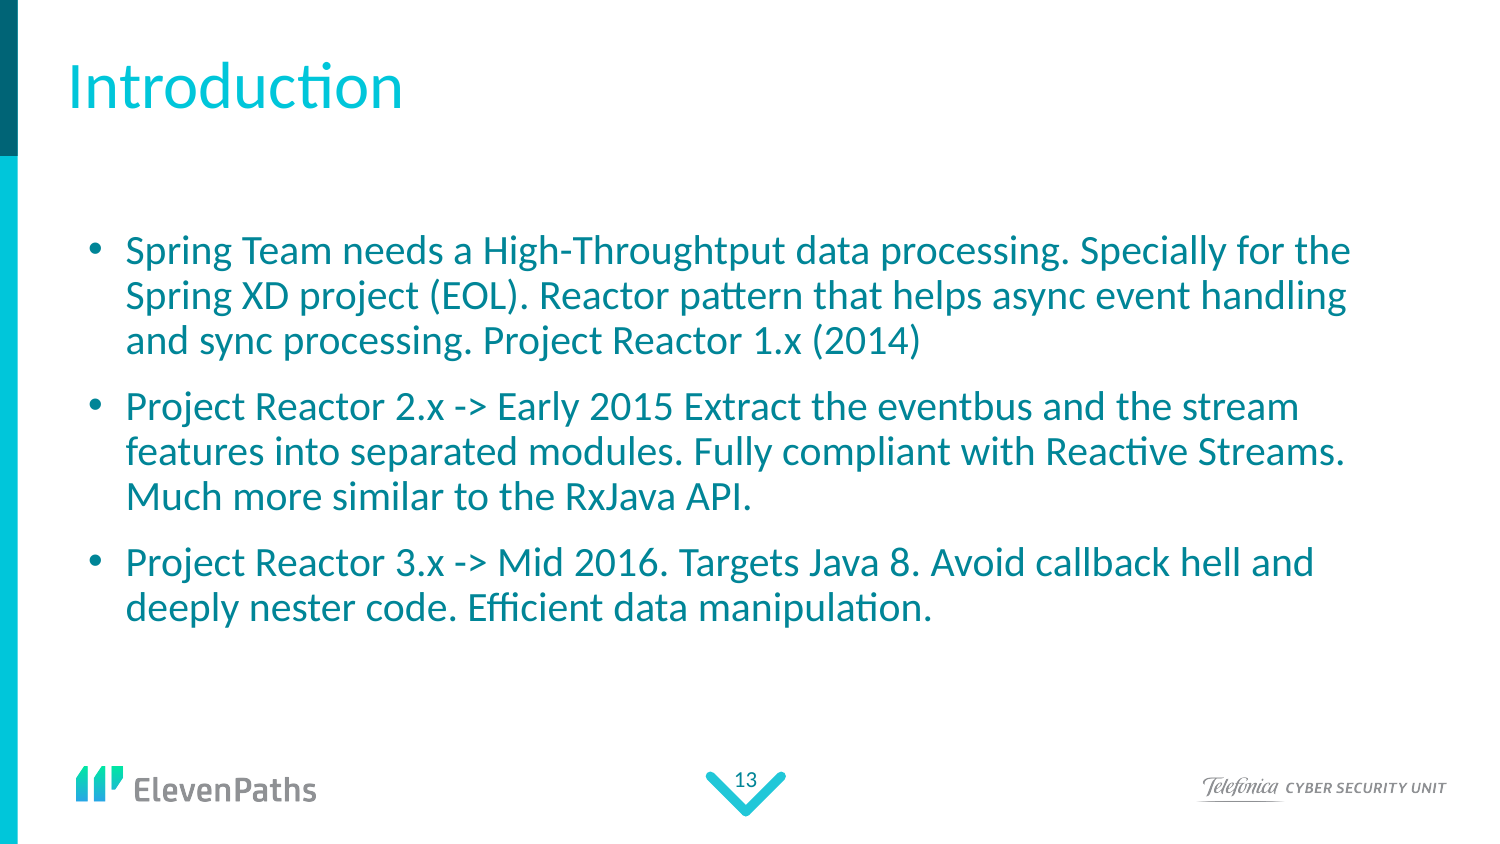

# Introduction
Spring Team needs a High-Throughtput data processing. Specially for the Spring XD project (EOL). Reactor pattern that helps async event handling and sync processing. Project Reactor 1.x (2014)
Project Reactor 2.x -> Early 2015 Extract the eventbus and the stream features into separated modules. Fully compliant with Reactive Streams. Much more similar to the RxJava API.
Project Reactor 3.x -> Mid 2016. Targets Java 8. Avoid callback hell and deeply nester code. Efficient data manipulation.